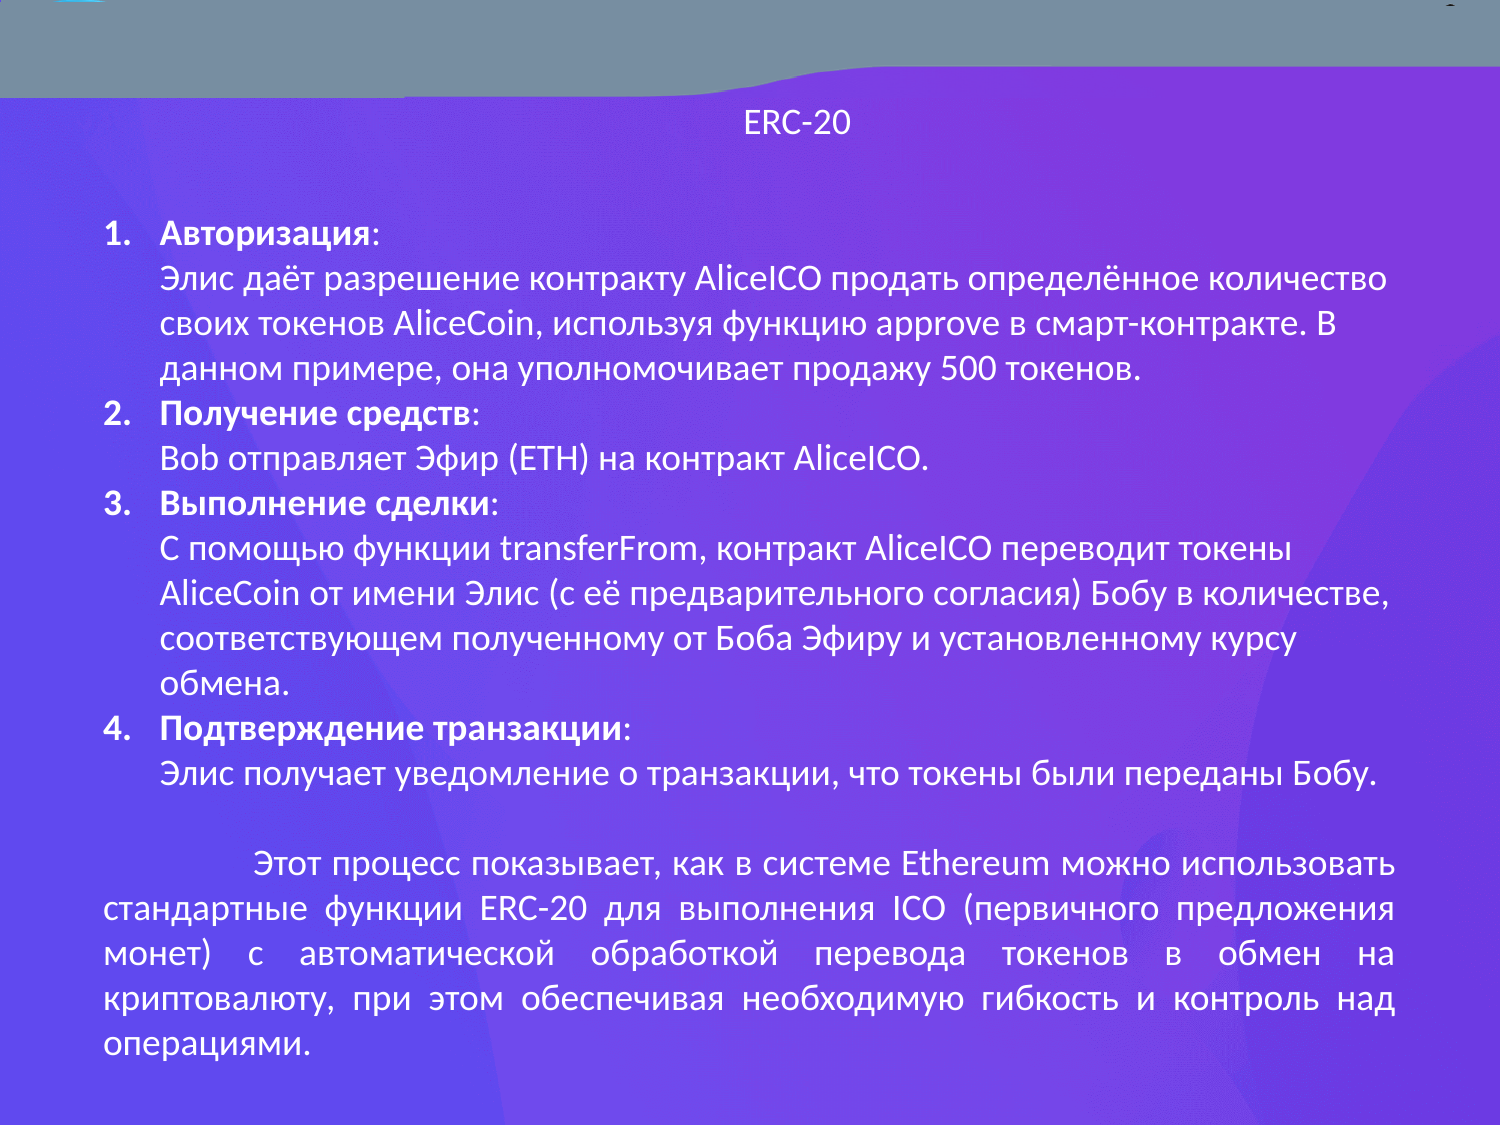

ERC-20

Авторизация:
Элис даёт разрешение контракту AliceICO продать определённое количество своих токенов AliceCoin, используя функцию approve в смарт-контракте. В данном примере, она уполномочивает продажу 500 токенов.
Получение средств:
Bob отправляет Эфир (ETH) на контракт AliceICO.
Выполнение сделки:
С помощью функции transferFrom, контракт AliceICO переводит токены AliceCoin от имени Элис (с её предварительного согласия) Бобу в количестве, соответствующем полученному от Боба Эфиру и установленному курсу обмена.
Подтверждение транзакции:
Элис получает уведомление о транзакции, что токены были переданы Бобу.

	Этот процесс показывает, как в системе Ethereum можно использовать стандартные функции ERC-20 для выполнения ICO (первичного предложения монет) с автоматической обработкой перевода токенов в обмен на криптовалюту, при этом обеспечивая необходимую гибкость и контроль над операциями.